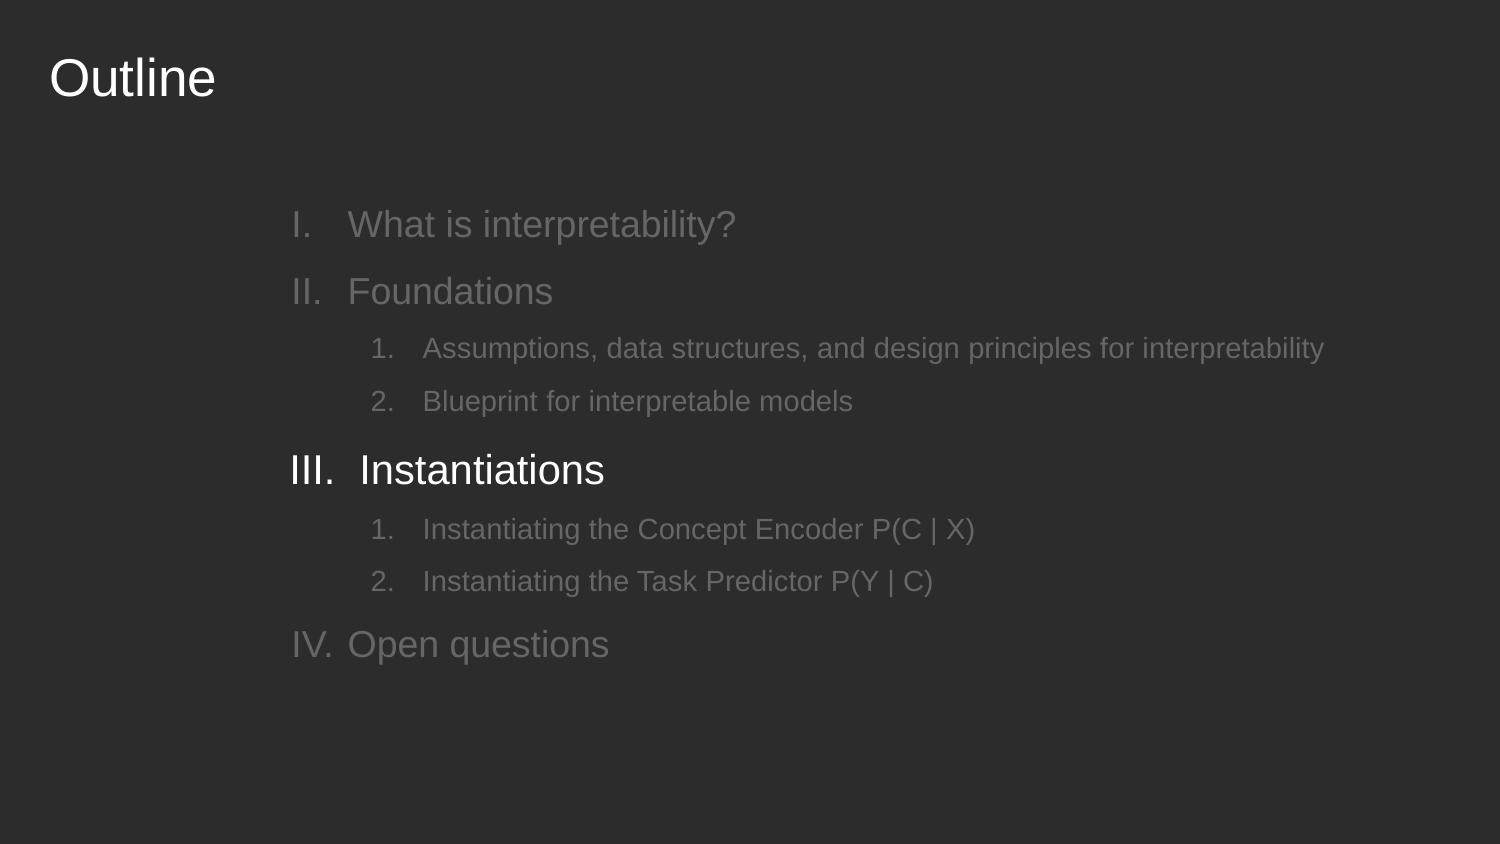

# Outline
What is interpretability?
Foundations
Assumptions, data structures, and design principles for interpretability
Blueprint for interpretable models
 Instantiations
Instantiating the Concept Encoder P(C | X)
Instantiating the Task Predictor P(Y | C)
Open questions